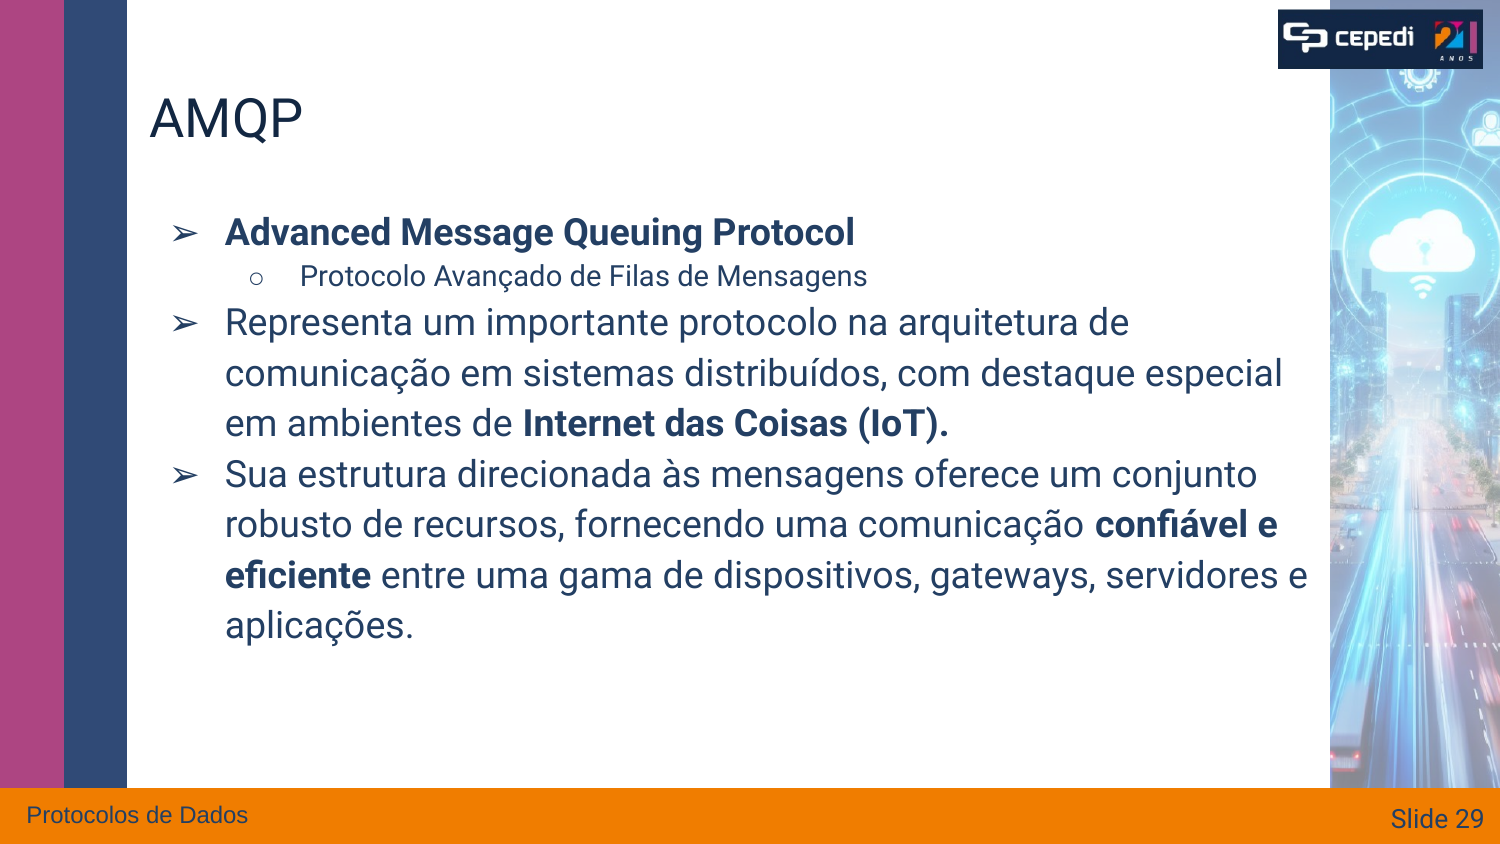

# AMQP
Advanced Message Queuing Protocol
Protocolo Avançado de Filas de Mensagens
Representa um importante protocolo na arquitetura de comunicação em sistemas distribuídos, com destaque especial em ambientes de Internet das Coisas (IoT).
Sua estrutura direcionada às mensagens oferece um conjunto robusto de recursos, fornecendo uma comunicação confiável e eficiente entre uma gama de dispositivos, gateways, servidores e aplicações.
Protocolos de Dados
Slide 29